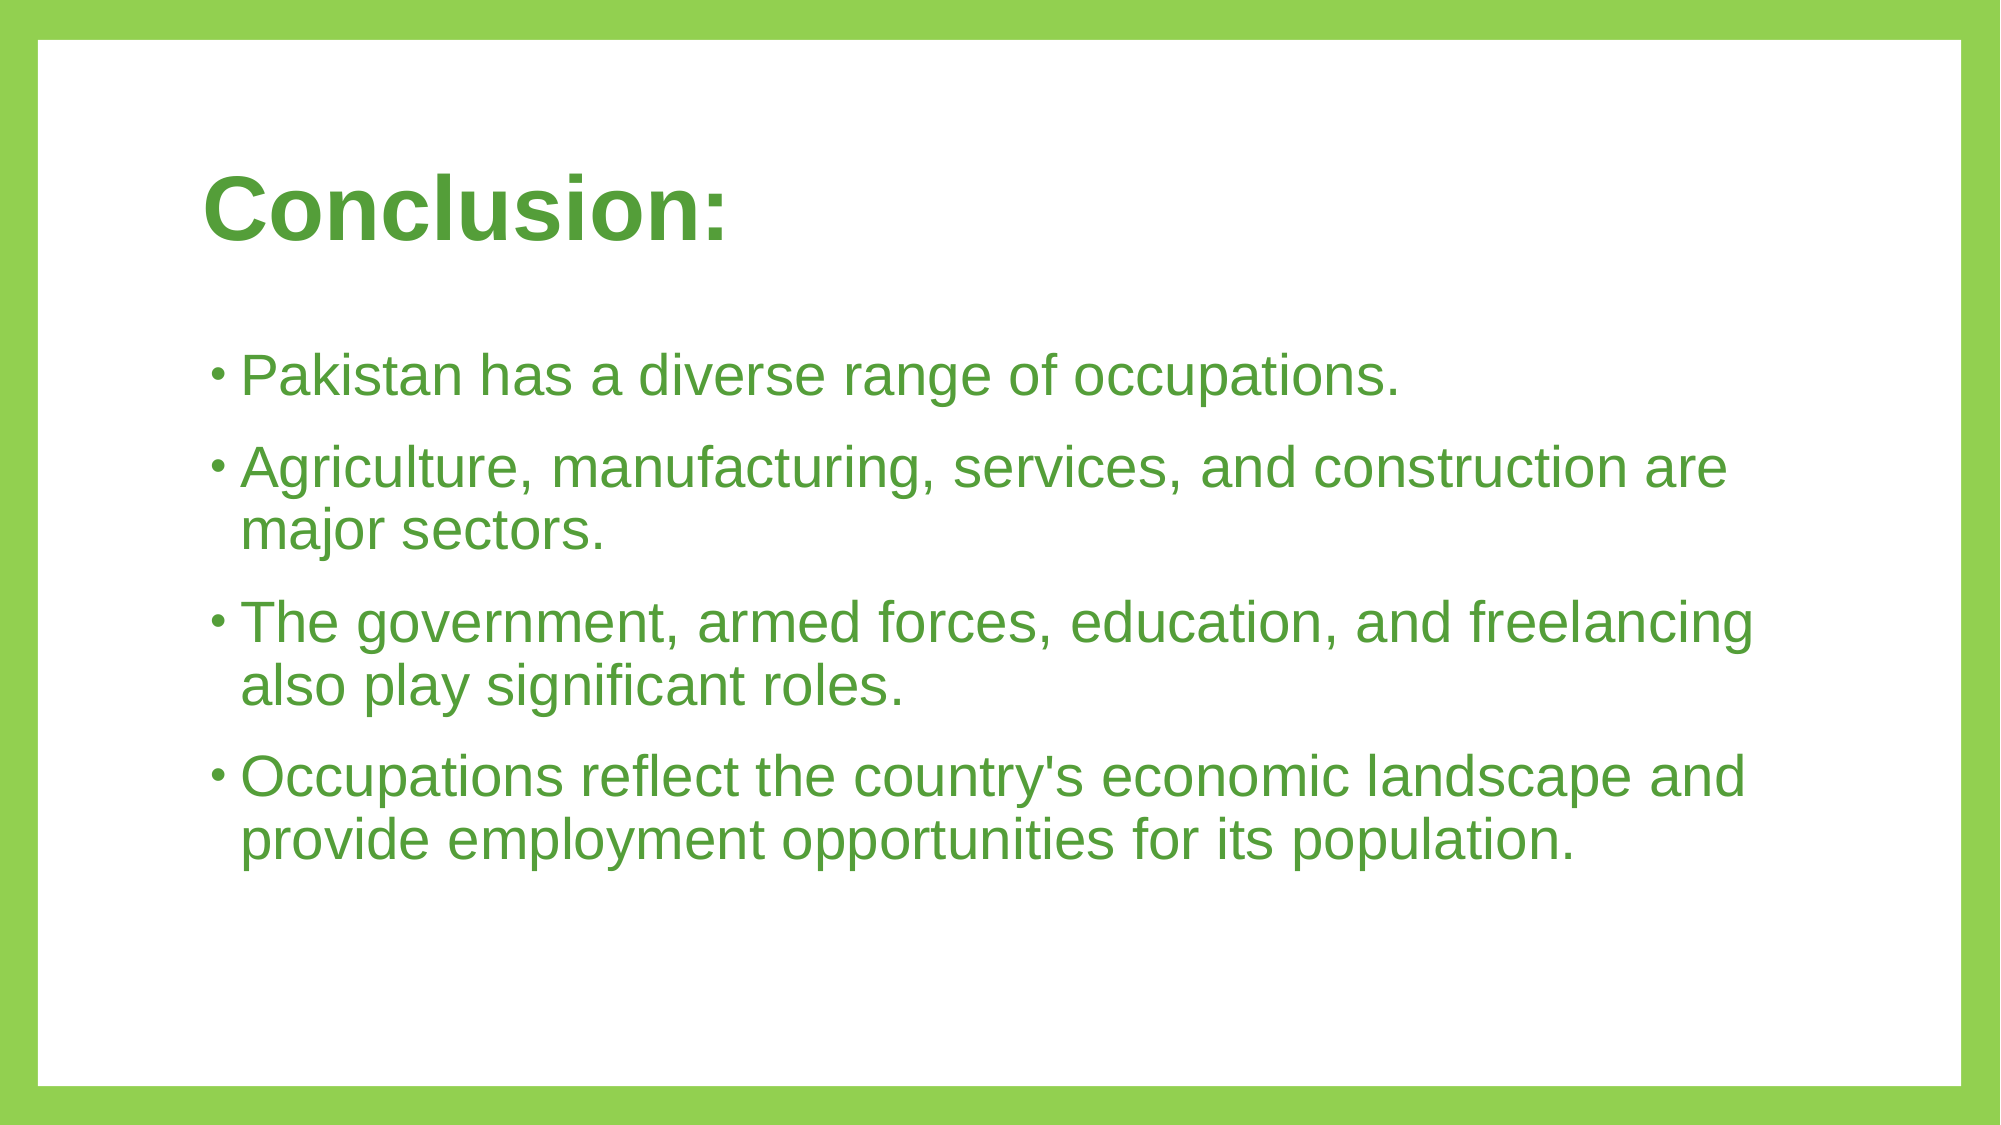

# Conclusion:
Pakistan has a diverse range of occupations.
Agriculture, manufacturing, services, and construction are major sectors.
The government, armed forces, education, and freelancing also play significant roles.
Occupations reflect the country's economic landscape and provide employment opportunities for its population.